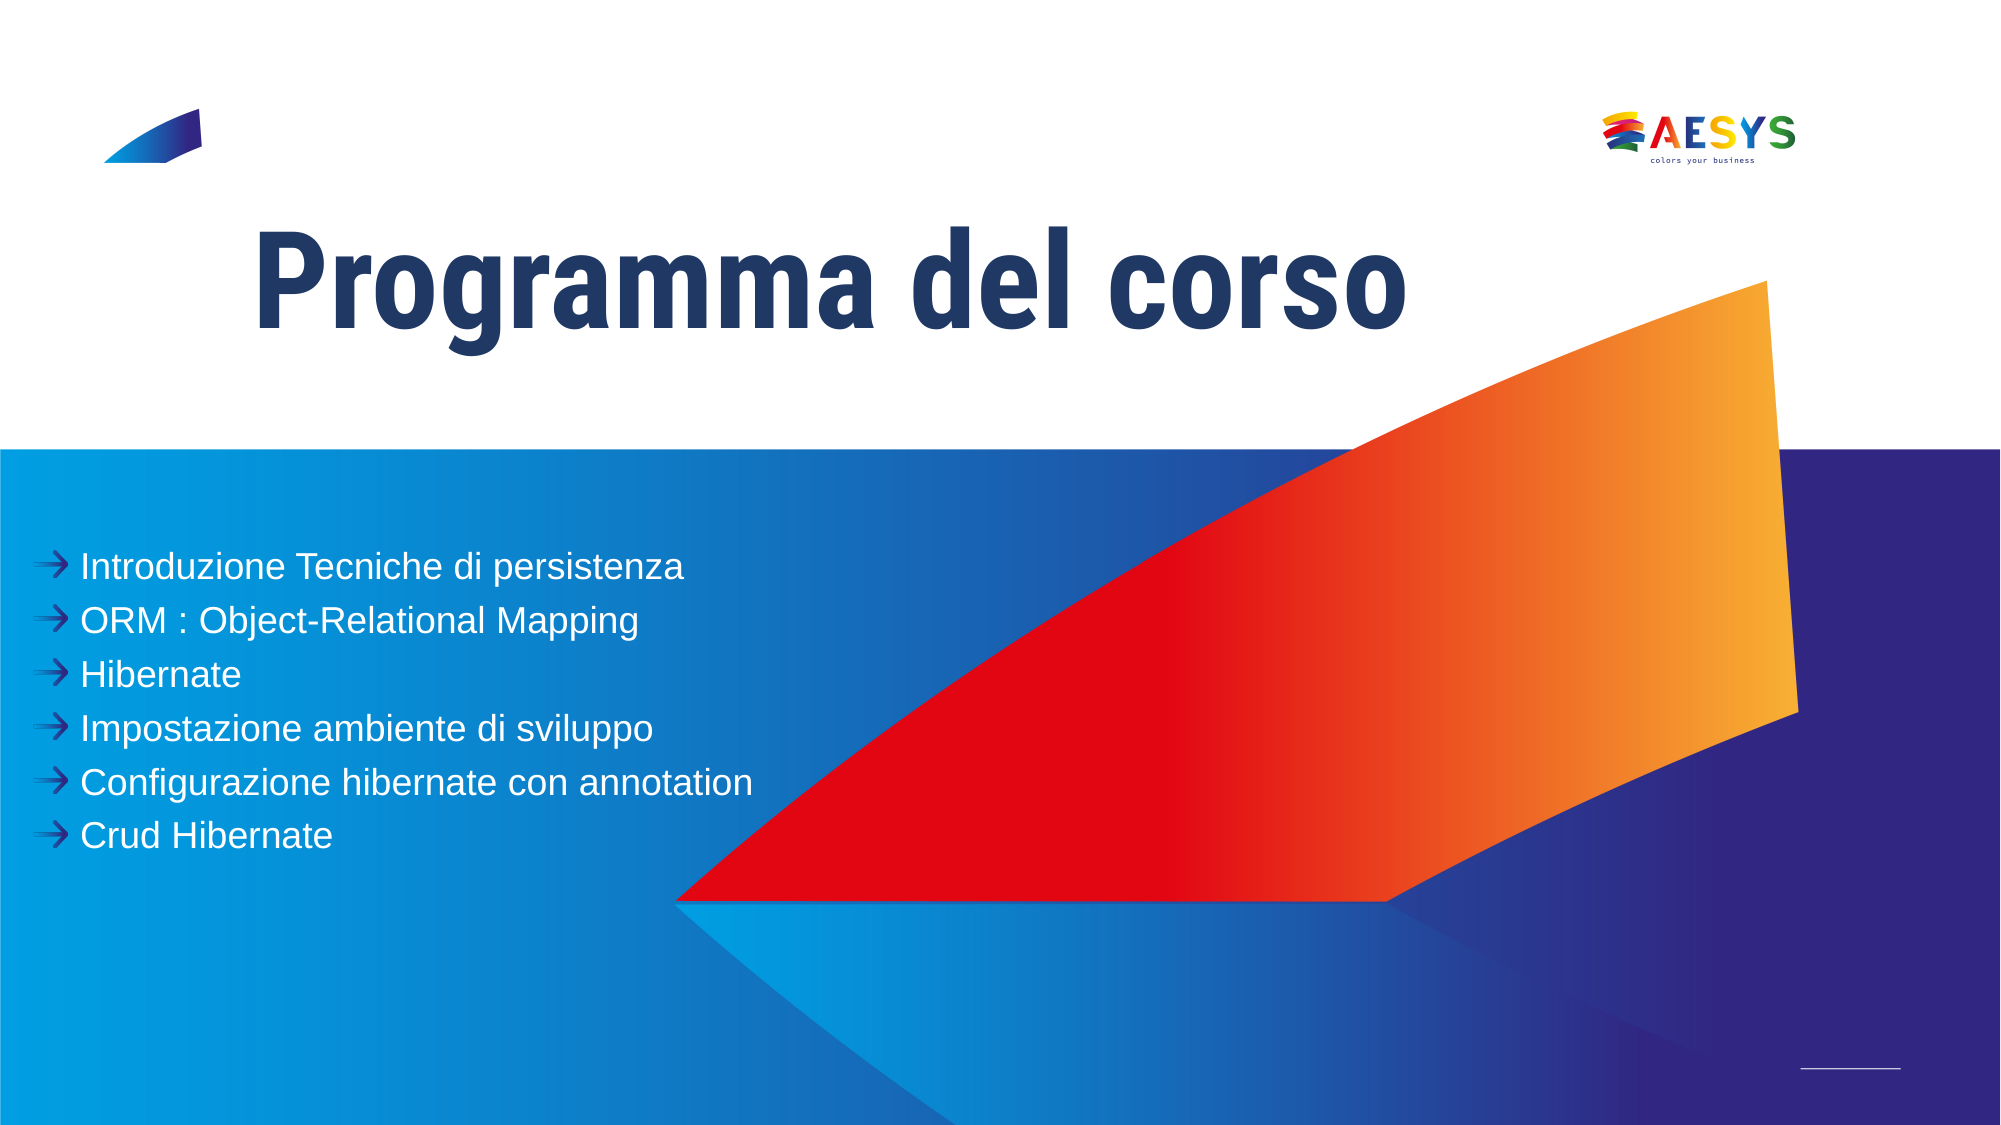

# Programma del corso
Introduzione Tecniche di persistenza
ORM : Object-Relational Mapping
Hibernate
Impostazione ambiente di sviluppo
Configurazione hibernate con annotation
Crud Hibernate